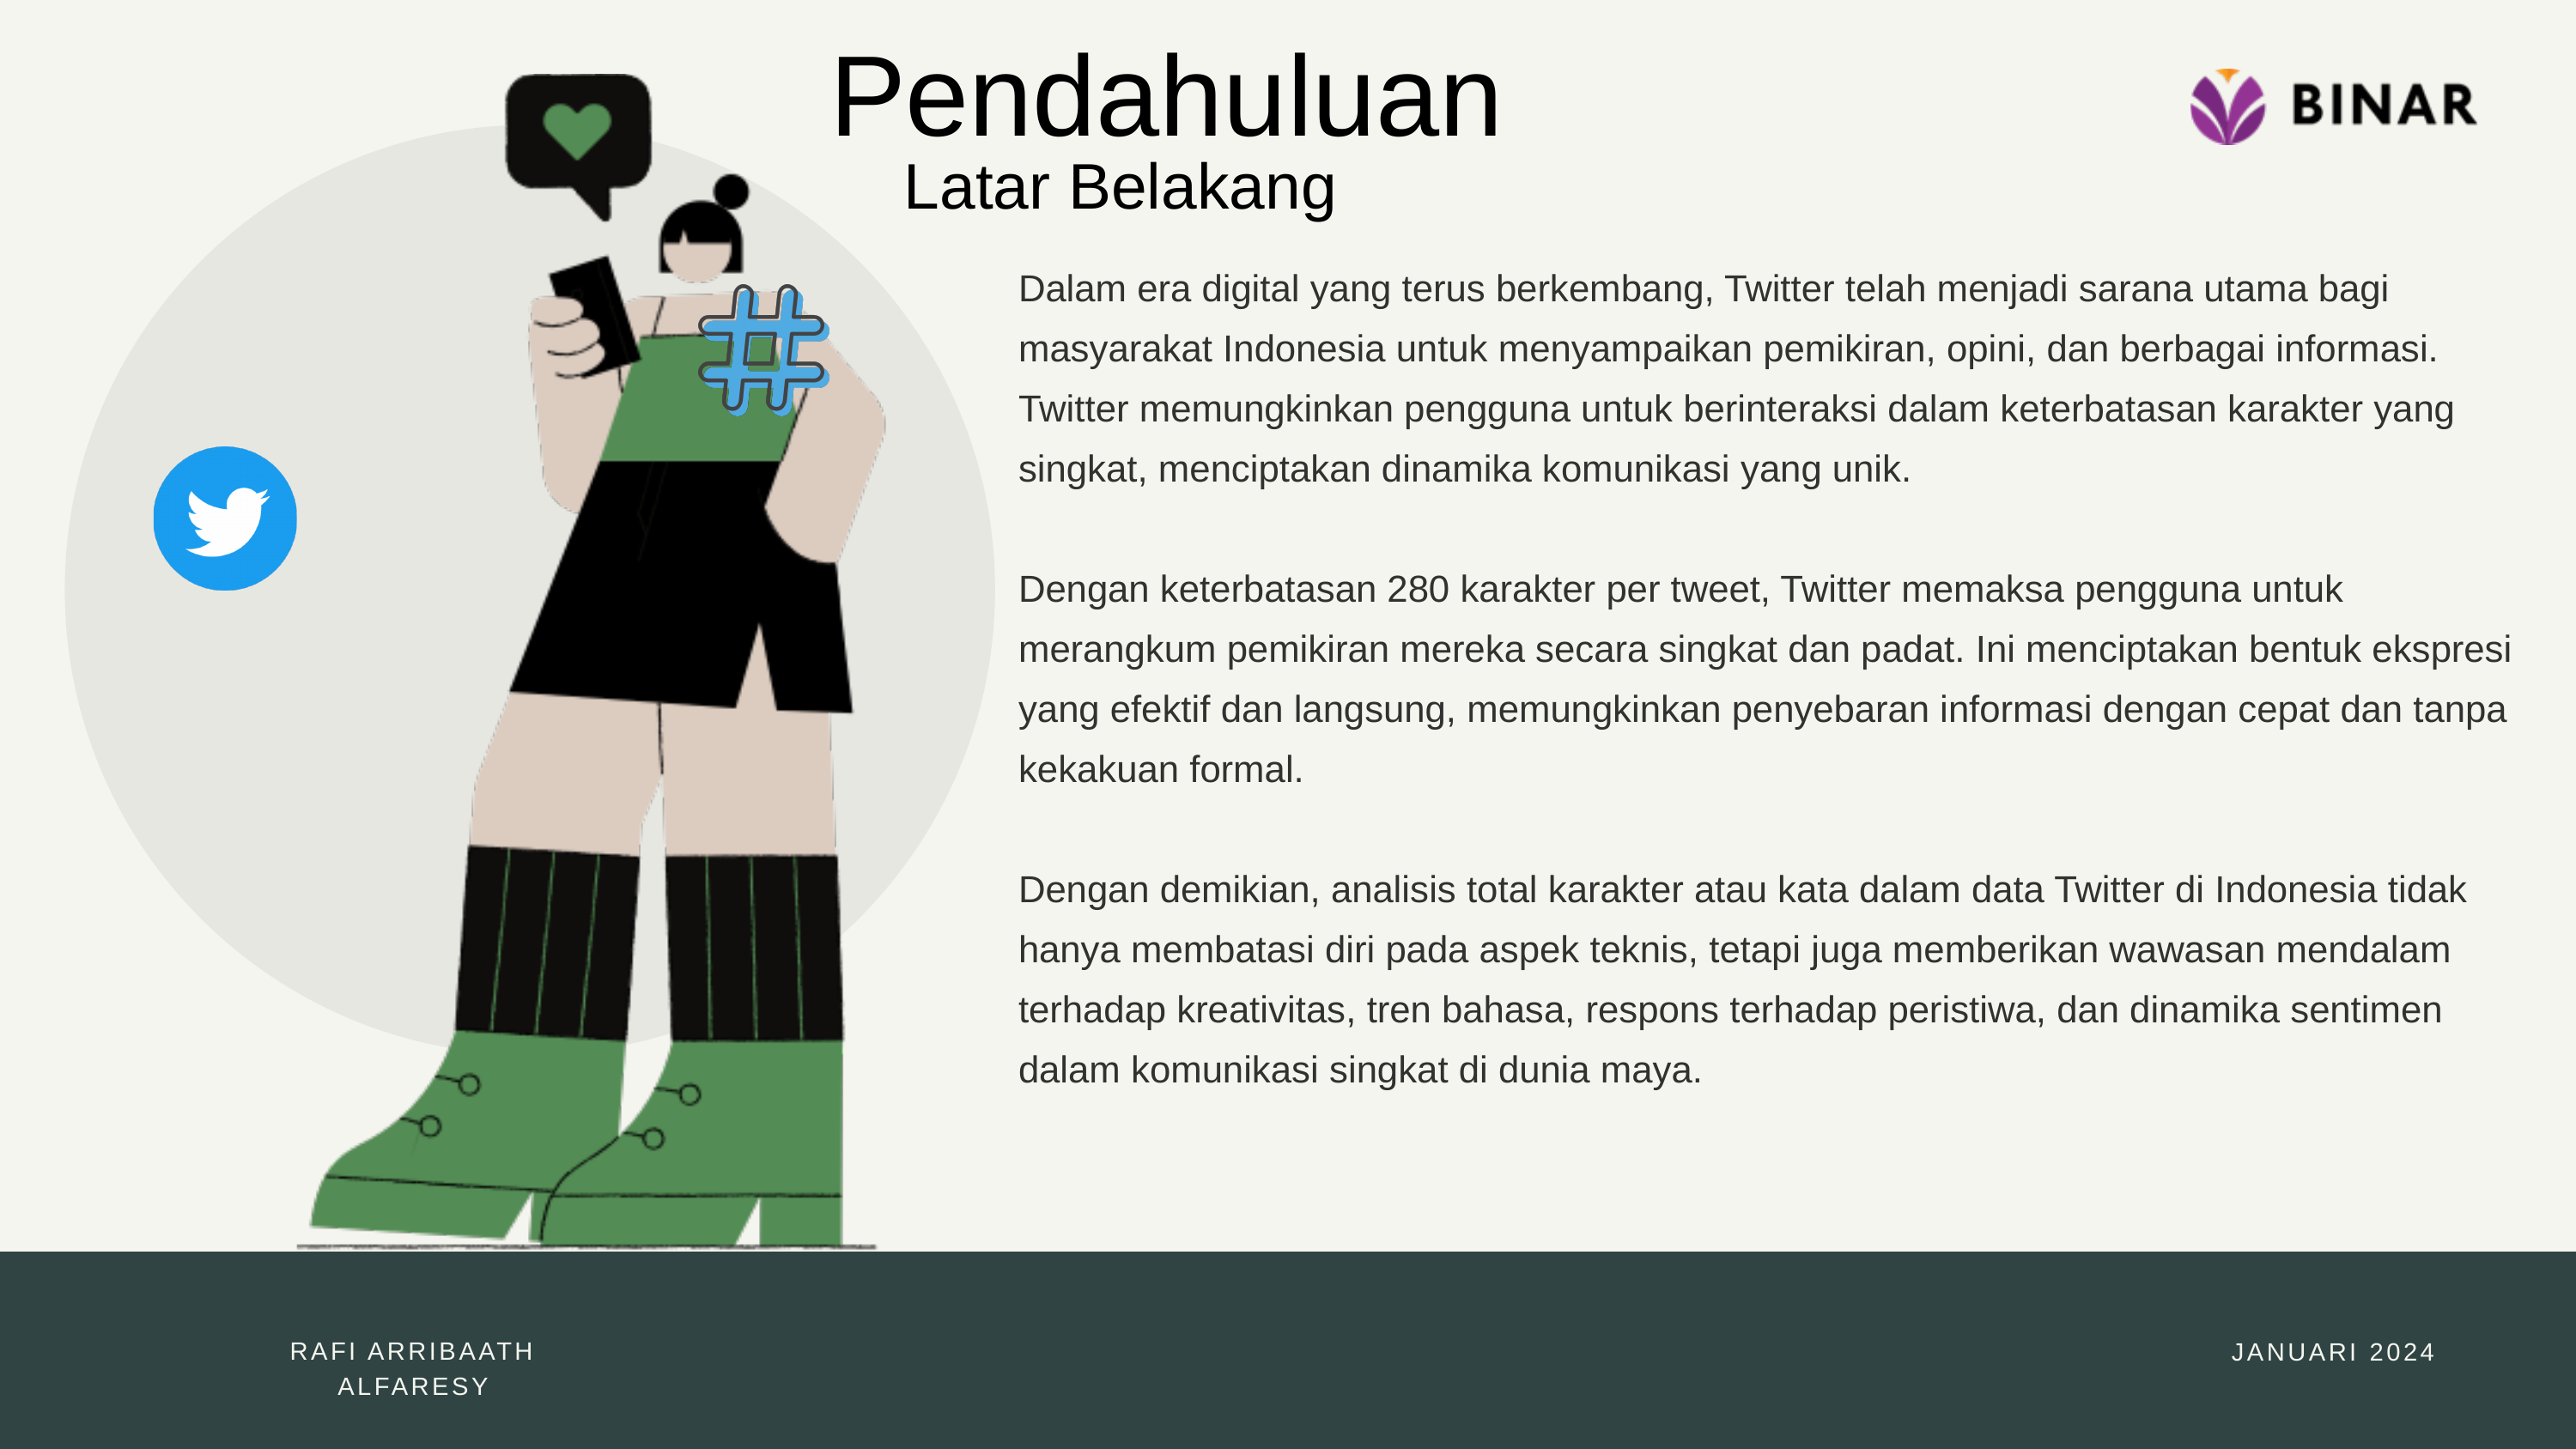

Pendahuluan

Latar Belakang
Dalam era digital yang terus berkembang, Twitter telah menjadi sarana utama bagi masyarakat Indonesia untuk menyampaikan pemikiran, opini, dan berbagai informasi. Twitter memungkinkan pengguna untuk berinteraksi dalam keterbatasan karakter yang singkat, menciptakan dinamika komunikasi yang unik.

Dengan keterbatasan 280 karakter per tweet, Twitter memaksa pengguna untuk merangkum pemikiran mereka secara singkat dan padat. Ini menciptakan bentuk ekspresi yang efektif dan langsung, memungkinkan penyebaran informasi dengan cepat dan tanpa kekakuan formal.

Dengan demikian, analisis total karakter atau kata dalam data Twitter di Indonesia tidak hanya membatasi diri pada aspek teknis, tetapi juga memberikan wawasan mendalam terhadap kreativitas, tren bahasa, respons terhadap peristiwa, dan dinamika sentimen dalam komunikasi singkat di dunia maya.

RAFI ARRIBAATH ALFARESY
JANUARI 2024